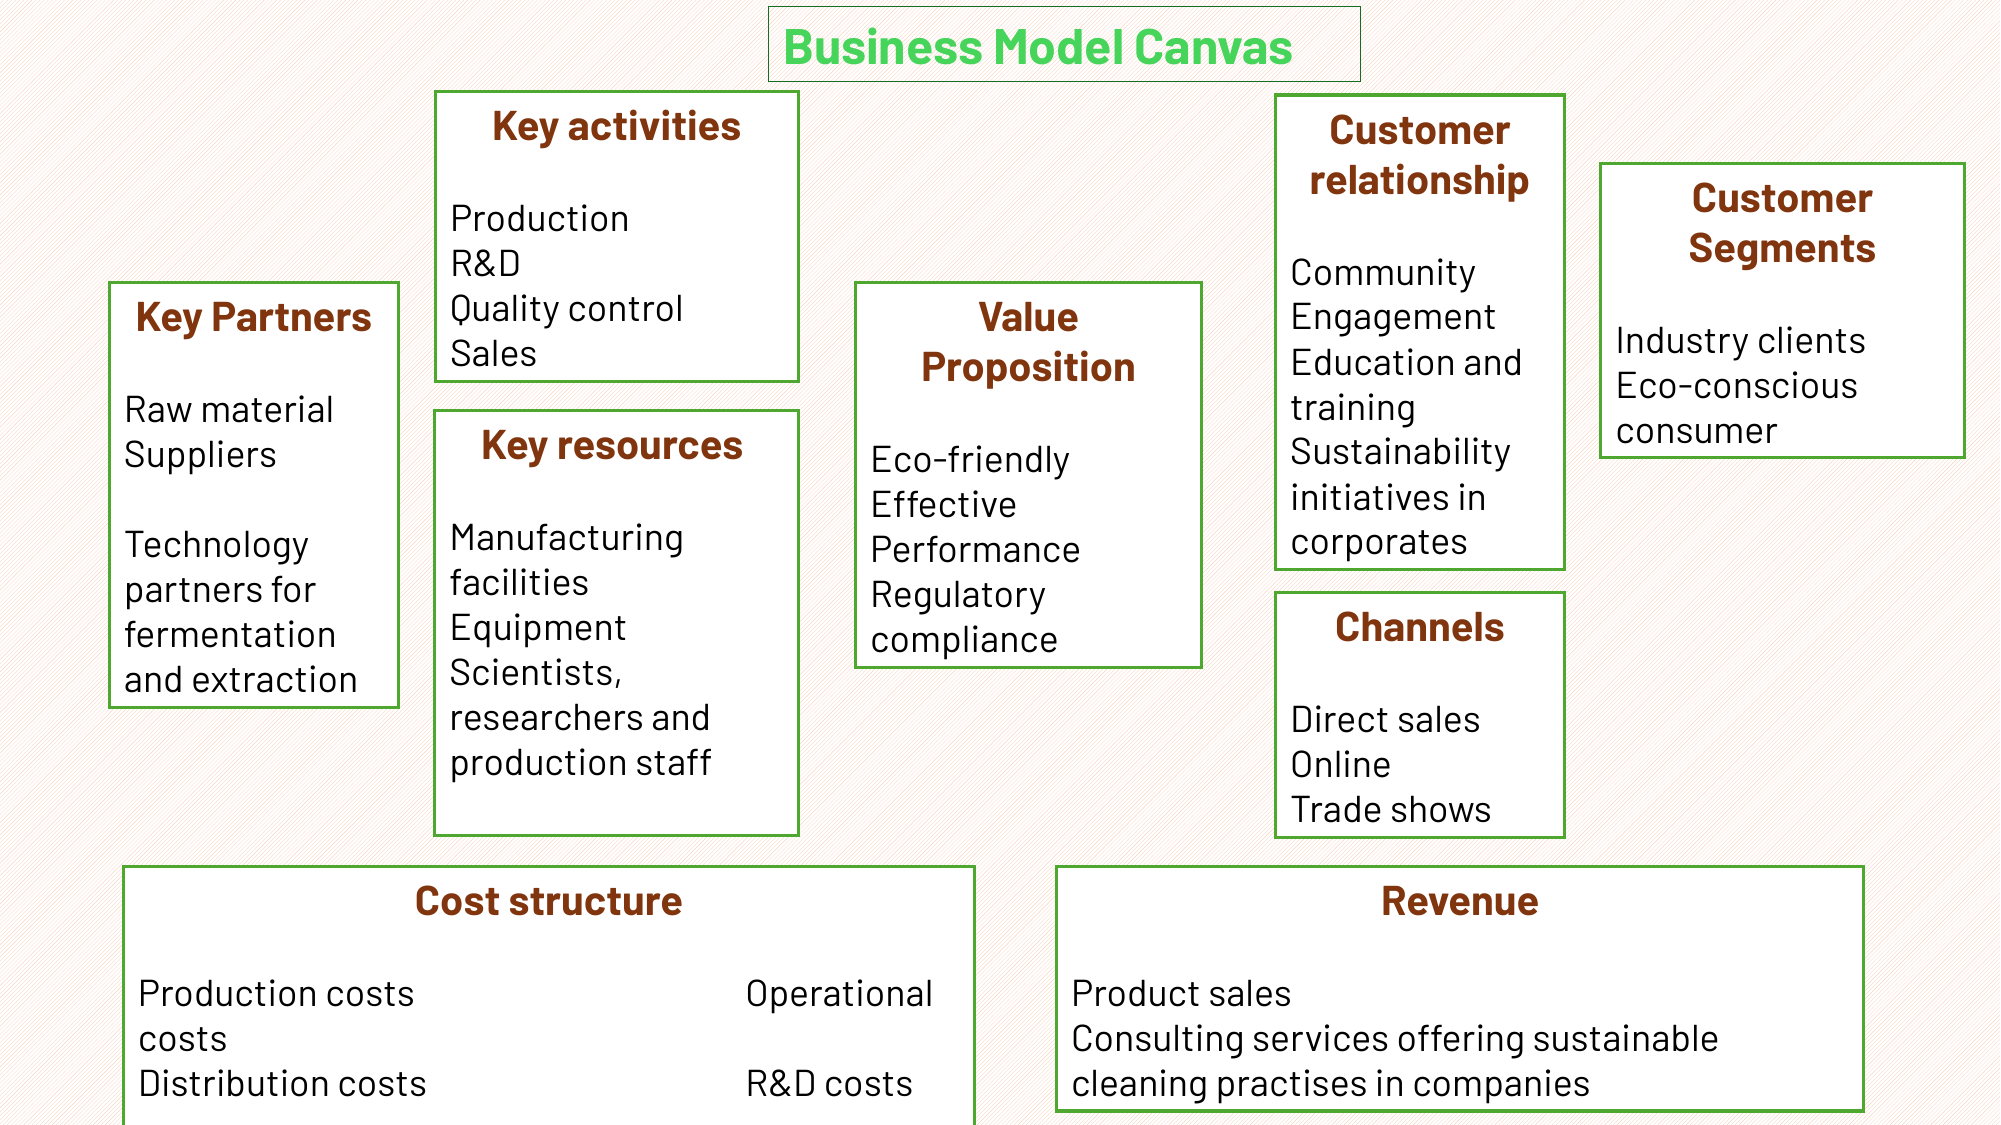

Business Model Canvas
Key activities

Production
R&D
Quality control
Sales
Customer relationship

Community Engagement
Education and training
Sustainability initiatives in corporates
Customer Segments

Industry clients
Eco-conscious consumer
Key Partners

Raw material Suppliers

Technology partners for fermentation and extraction
Value Proposition

Eco-friendly
Effective Performance
Regulatory compliance
Key resources

Manufacturing facilities
Equipment
Scientists, researchers and production staff

Channels

Direct sales
Online
Trade shows
Cost structure

Production costs        		 Operational costs
Distribution costs			 R&D costs

Revenue

Product sales
Consulting services offering sustainable cleaning practises in companies